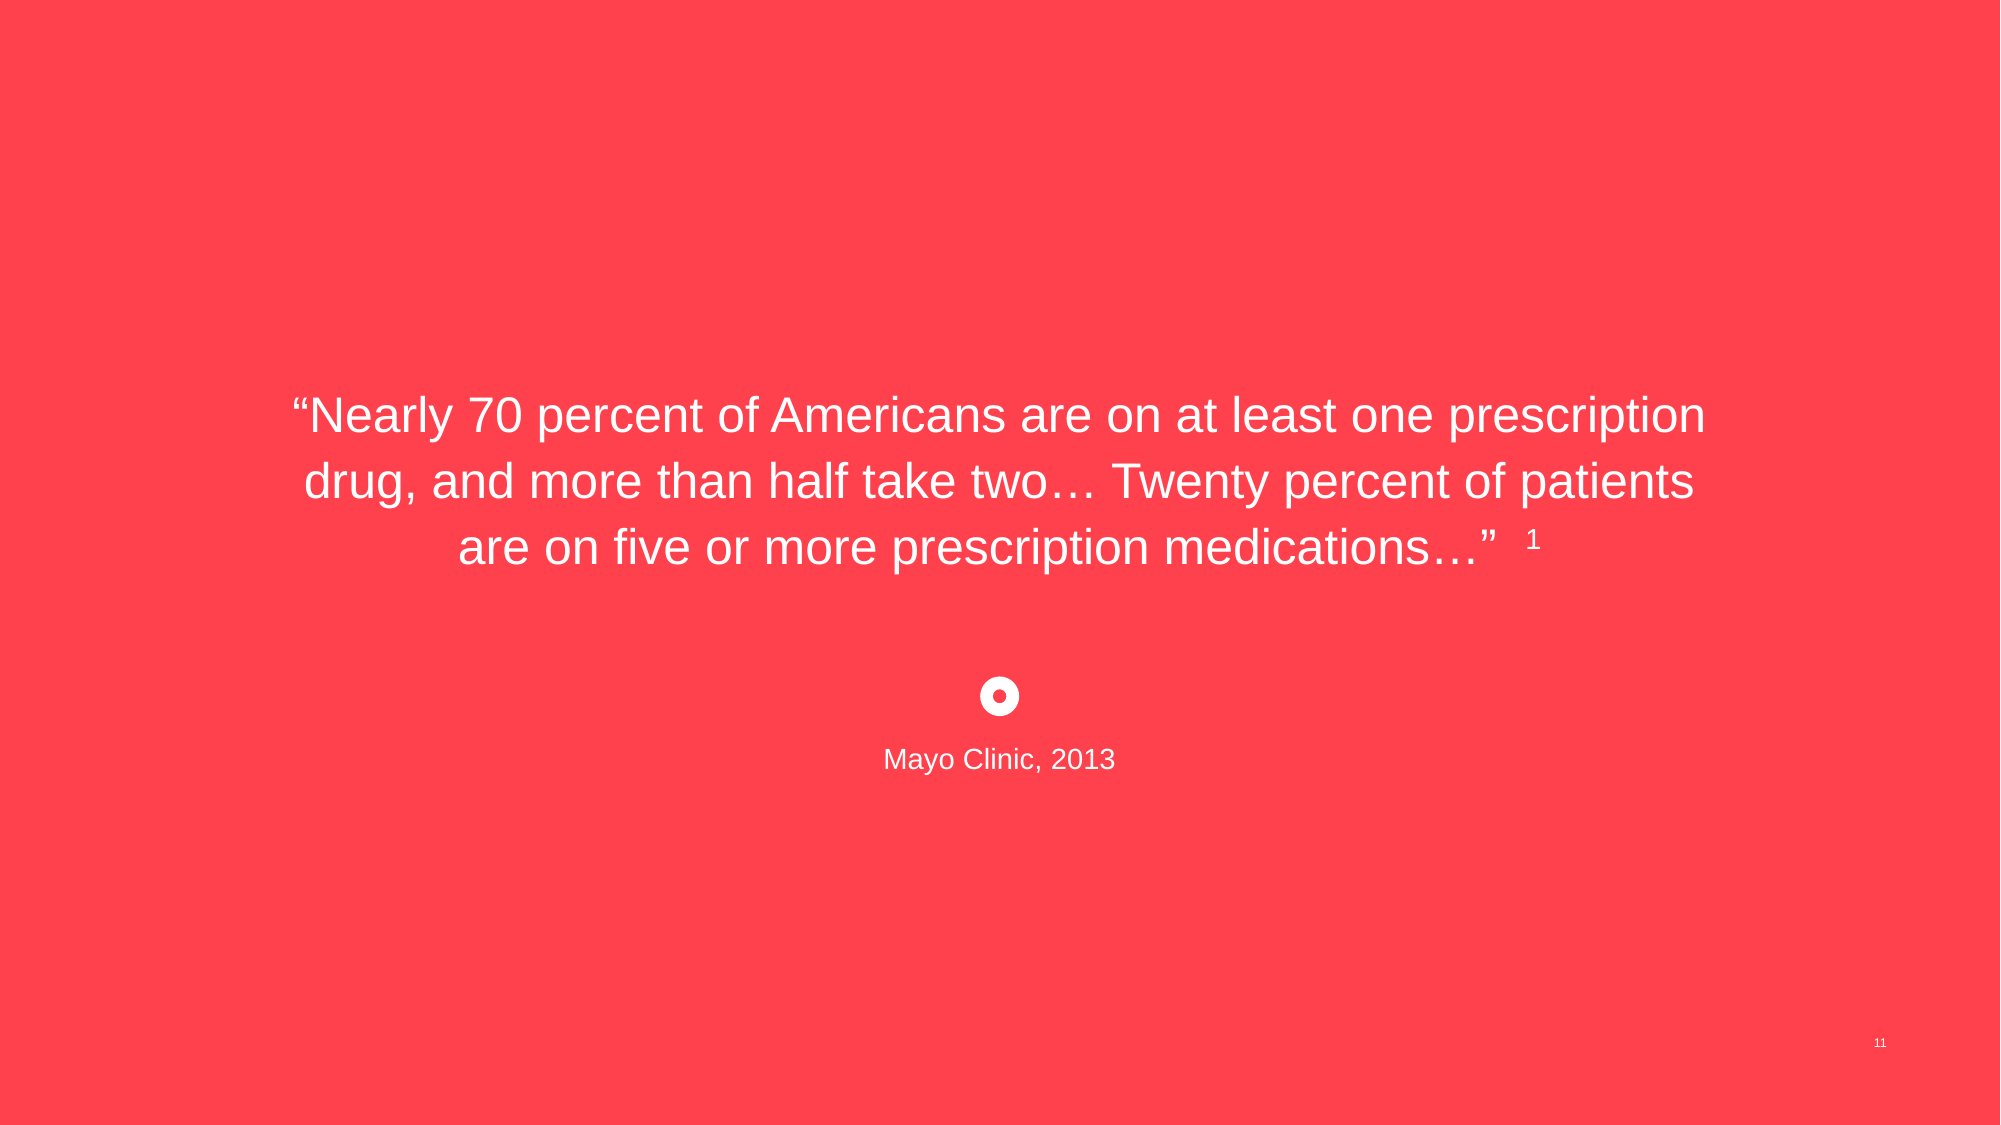

# “Nearly 70 percent of Americans are on at least one prescription drug, and more than half take two… Twenty percent of patients are on five or more prescription medications…”  1
Mayo Clinic, 2013
11